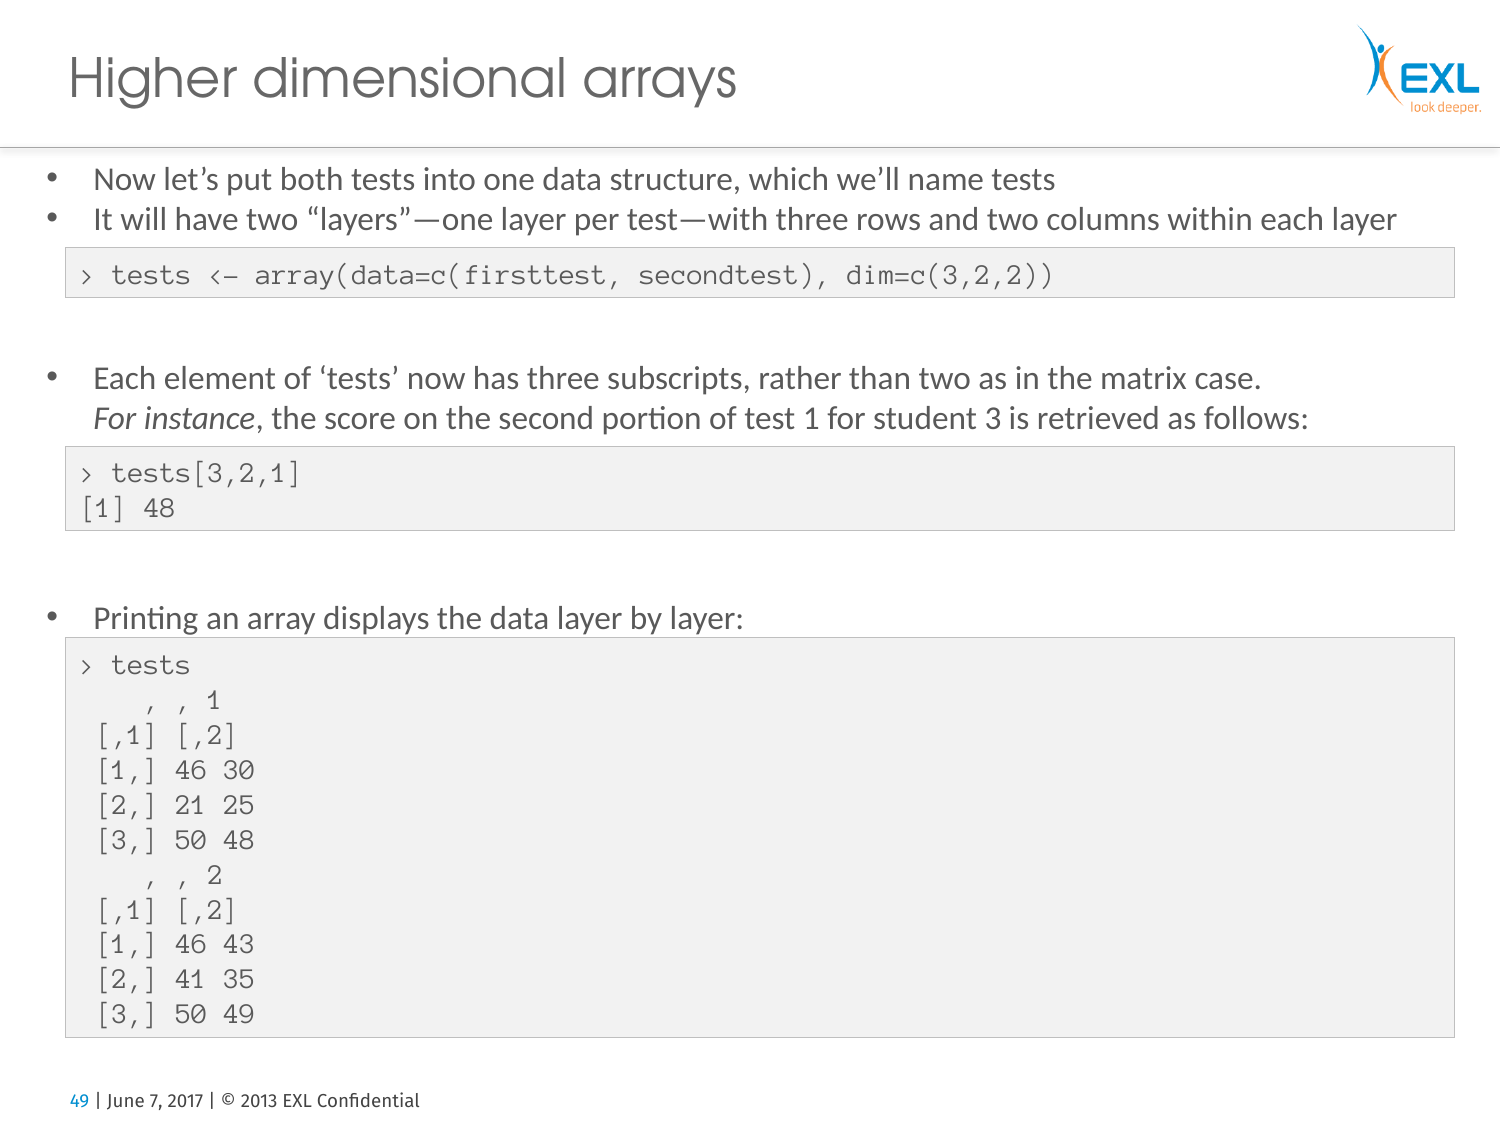

# Higher dimensional arrays
Now let’s put both tests into one data structure, which we’ll name tests
It will have two “layers”—one layer per test—with three rows and two columns within each layer

Each element of ‘tests’ now has three subscripts, rather than two as in the matrix case.
For instance, the score on the second portion of test 1 for student 3 is retrieved as follows:

Printing an array displays the data layer by layer:
> tests <- array(data=c(firsttest, secondtest), dim=c(3,2,2))
> tests[3,2,1]
[1] 48
> tests
    , , 1
 [,1] [,2]
 [1,] 46 30
 [2,] 21 25
 [3,] 50 48
    , , 2
 [,1] [,2]
 [1,] 46 43
 [2,] 41 35
 [3,] 50 49